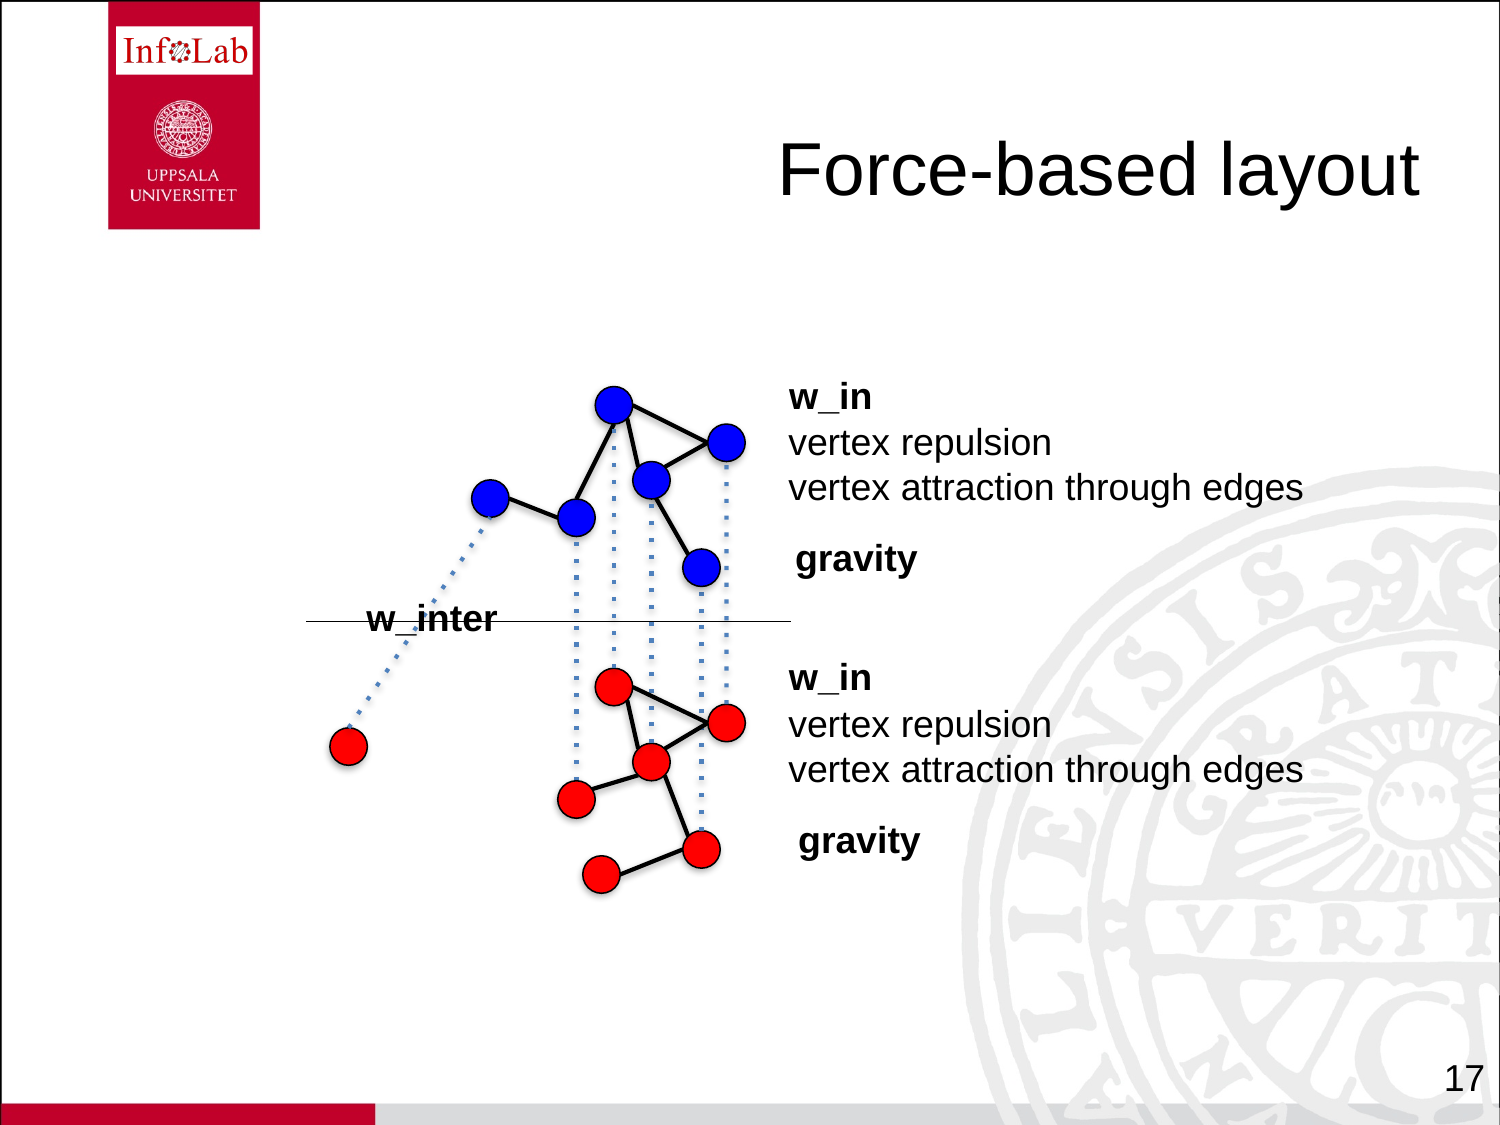

# Force-based layout
w_in

vertex repulsion
vertex attraction through edges

gravity

w_inter
w_in

vertex repulsion
vertex attraction through edges

gravity